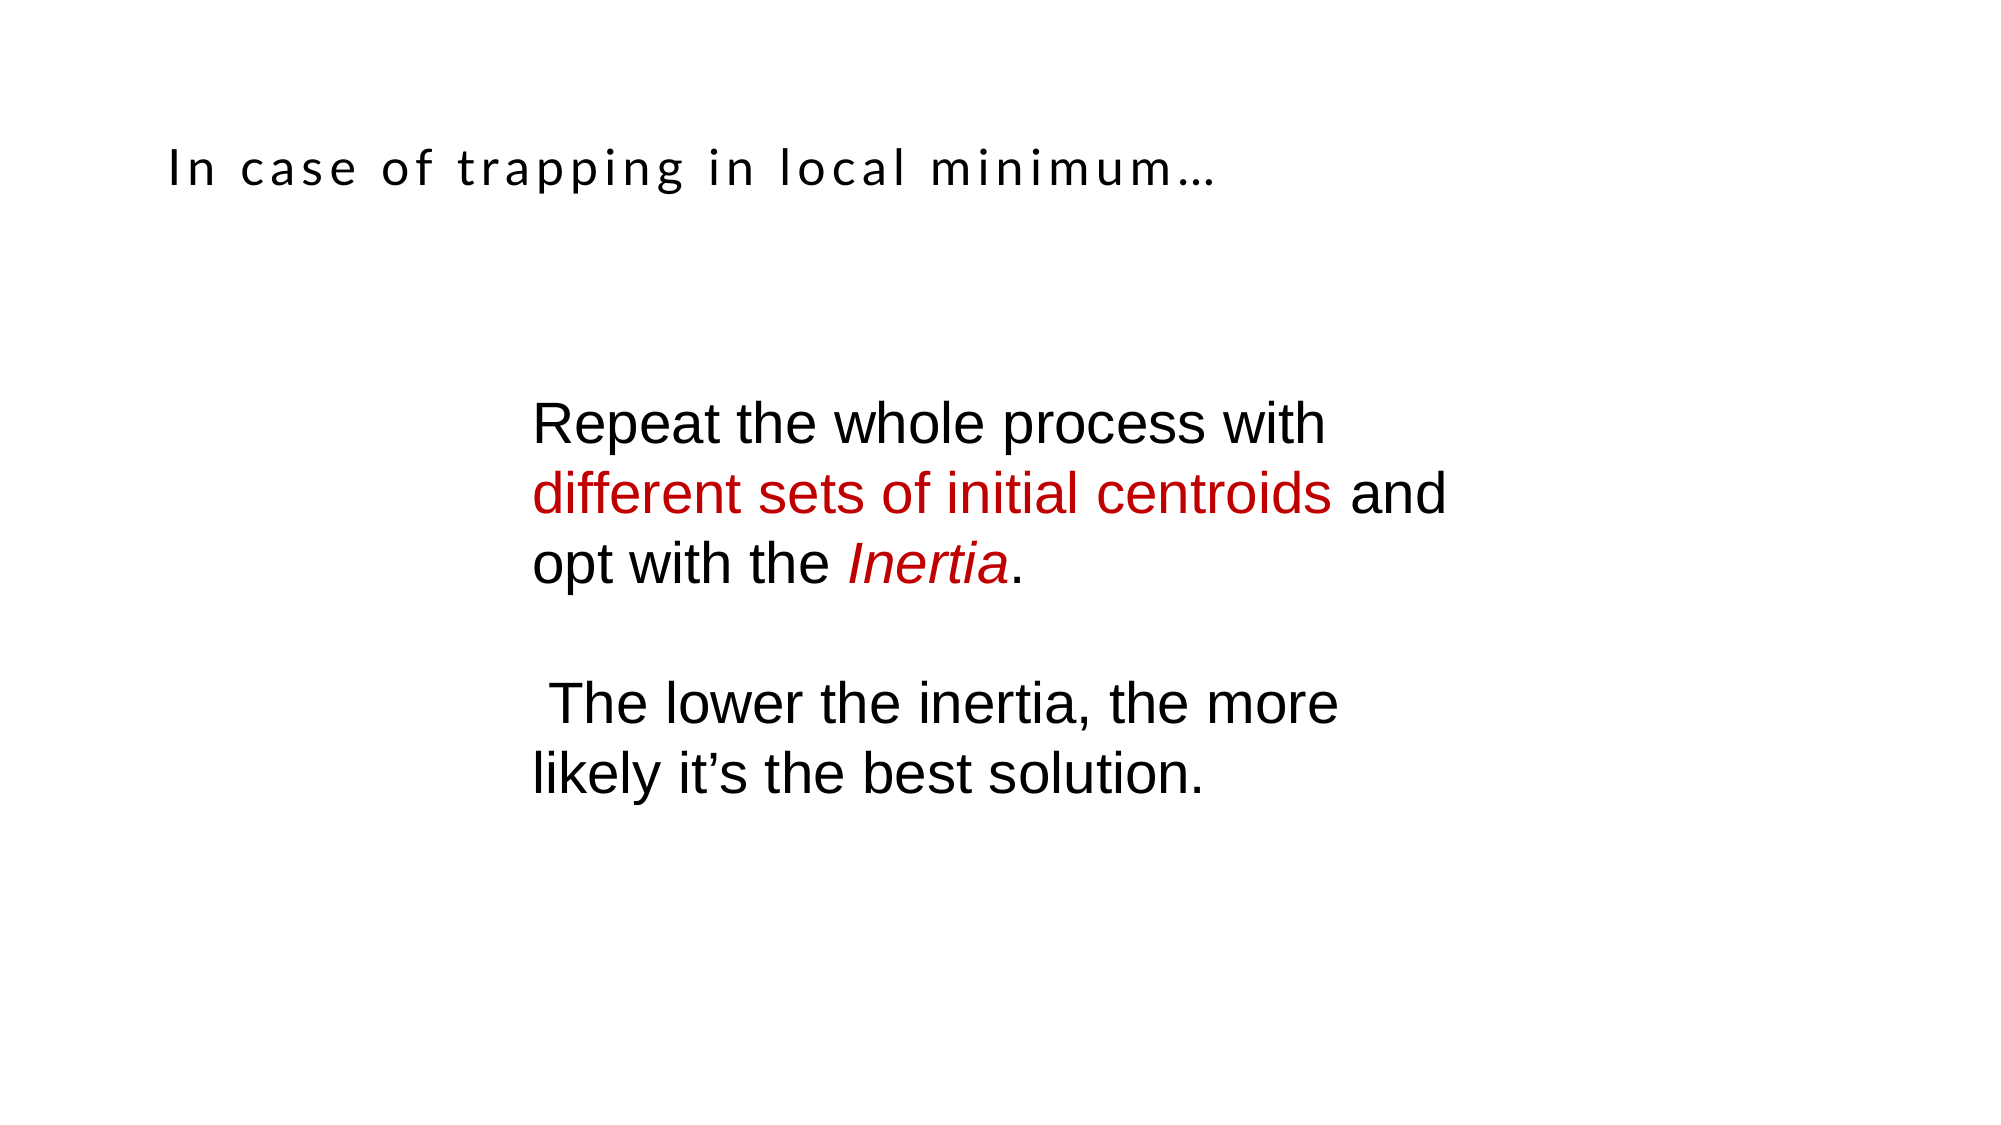

In case of trapping in local minimum…
Repeat the whole process with different sets of initial centroids and opt with the Inertia.

 The lower the inertia, the more likely it’s the best solution.